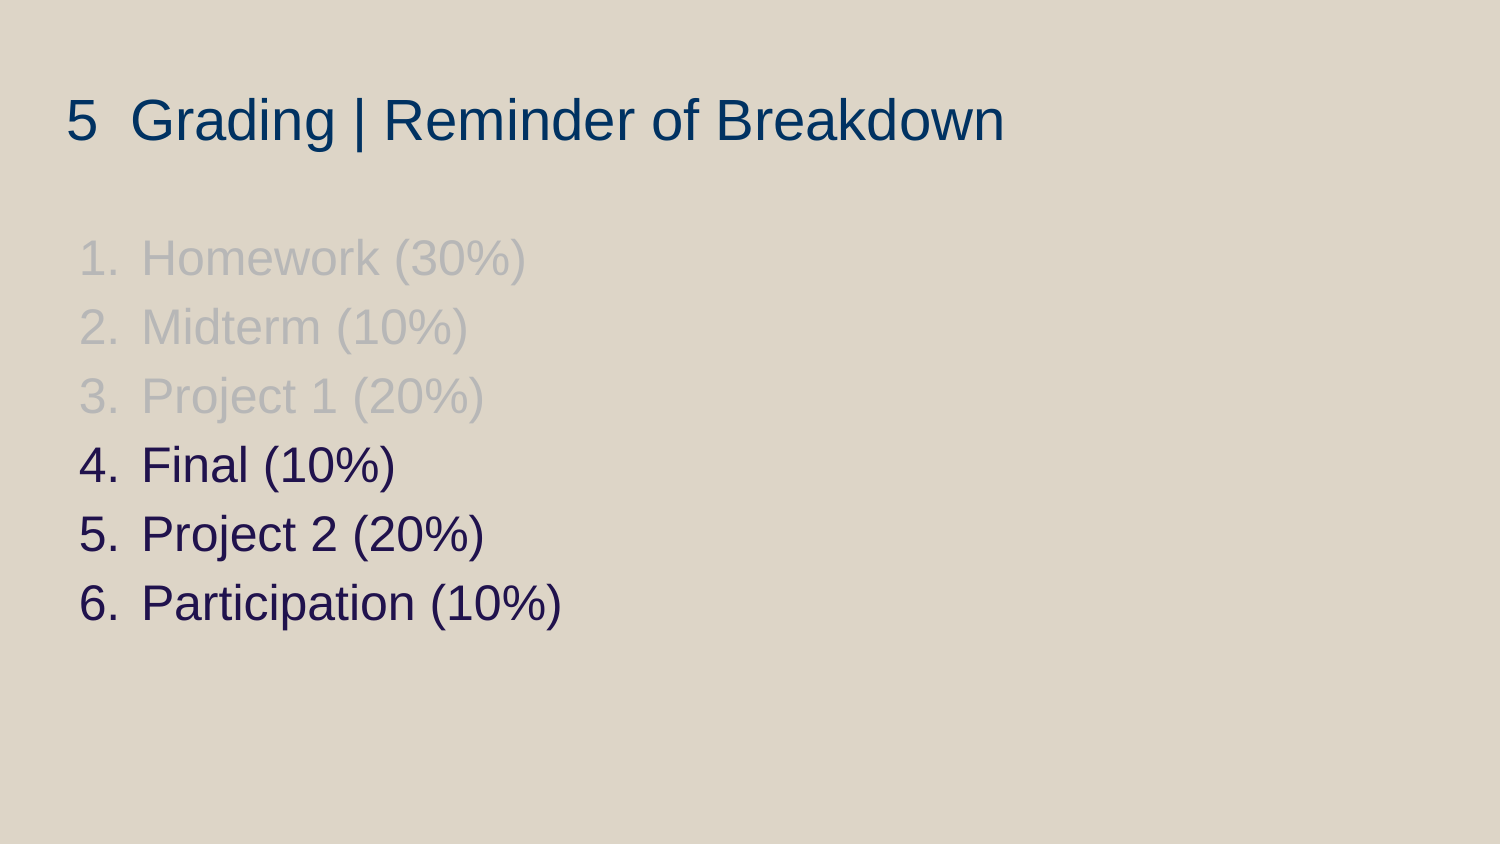

# 5  Grading | Reminder of Breakdown
Homework (30%)
Midterm (10%)
Project 1 (20%)
Final (10%)
Project 2 (20%)
Participation (10%)